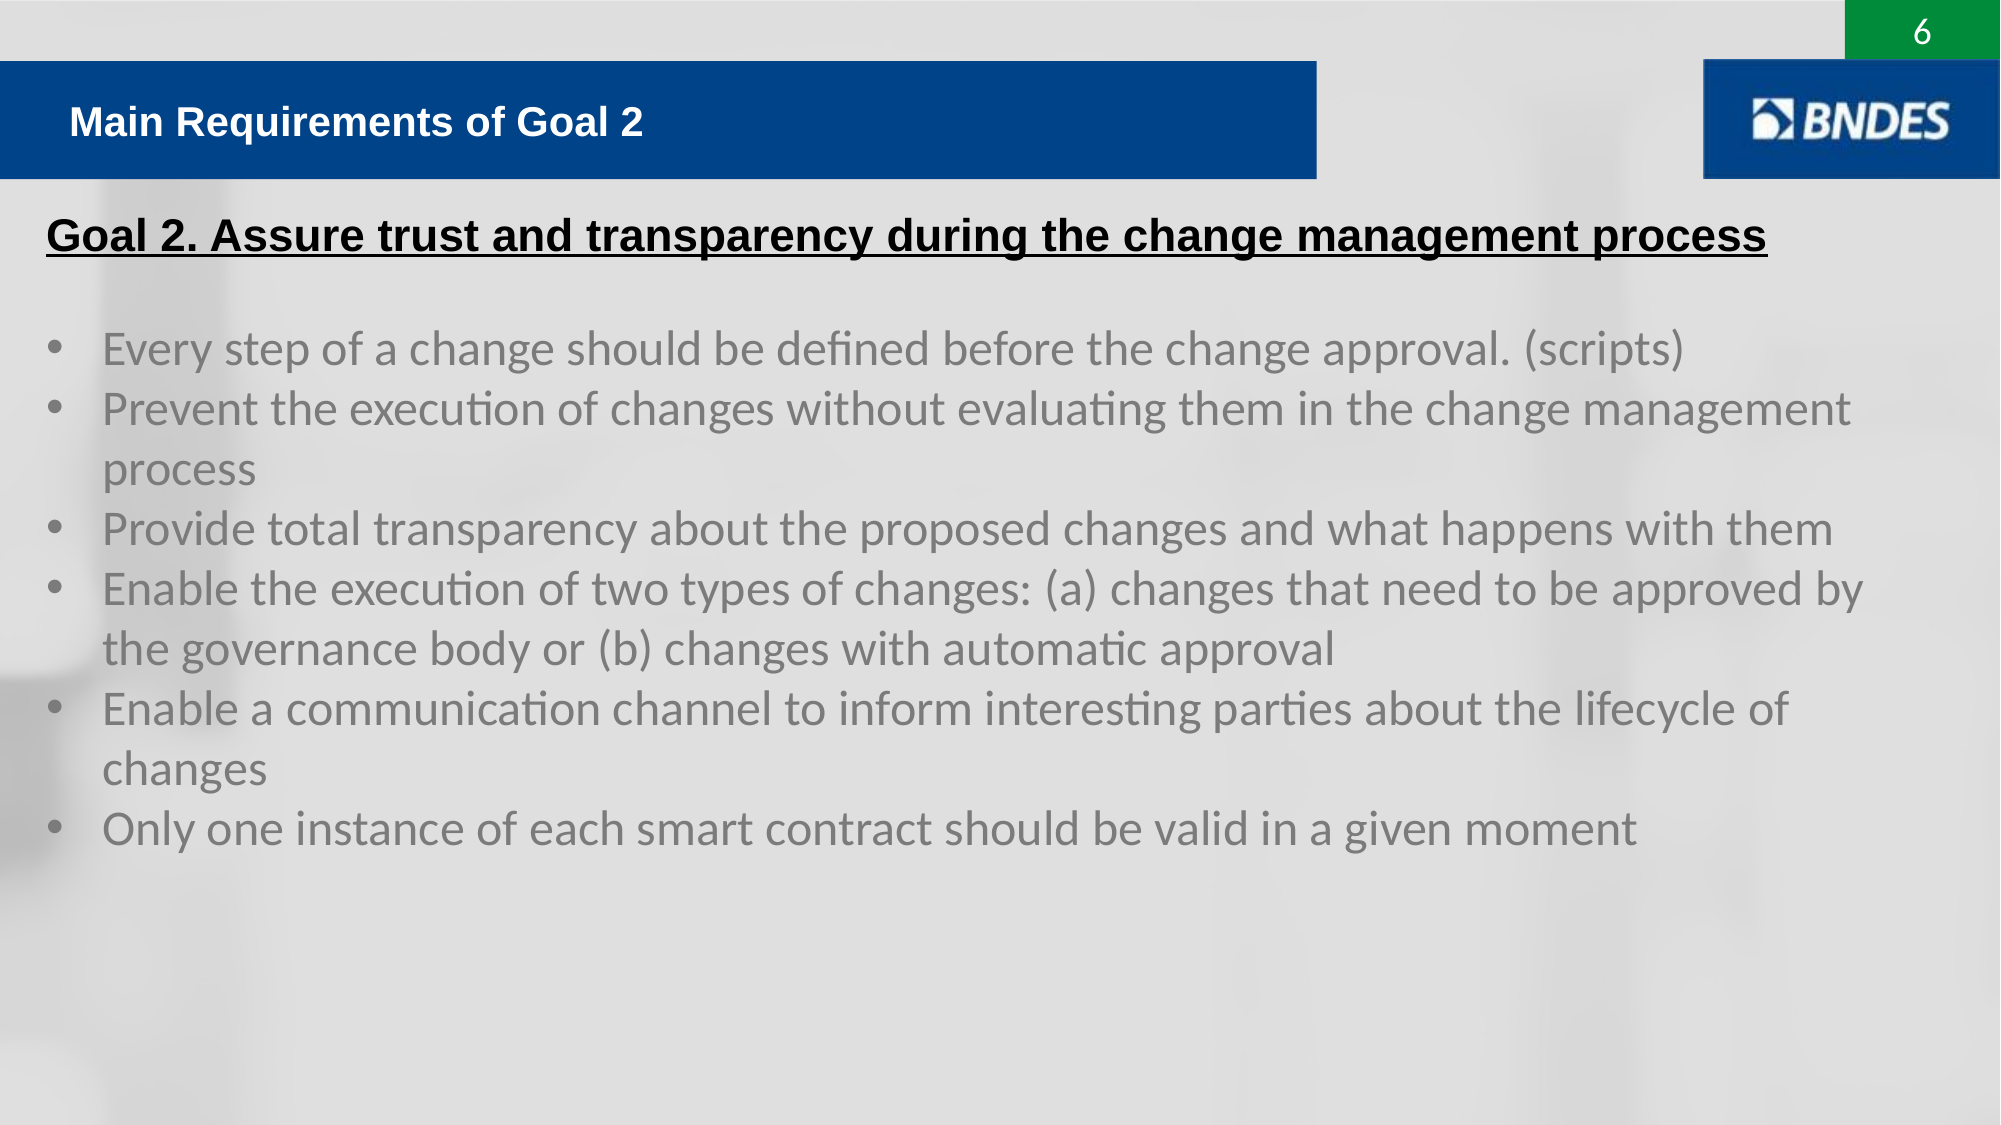

Main Requirements of Goal 2
Goal 2. Assure trust and transparency during the change management process

Every step of a change should be defined before the change approval. (scripts)
Prevent the execution of changes without evaluating them in the change management process
Provide total transparency about the proposed changes and what happens with them
Enable the execution of two types of changes: (a) changes that need to be approved by the governance body or (b) changes with automatic approval
Enable a communication channel to inform interesting parties about the lifecycle of changes
Only one instance of each smart contract should be valid in a given moment